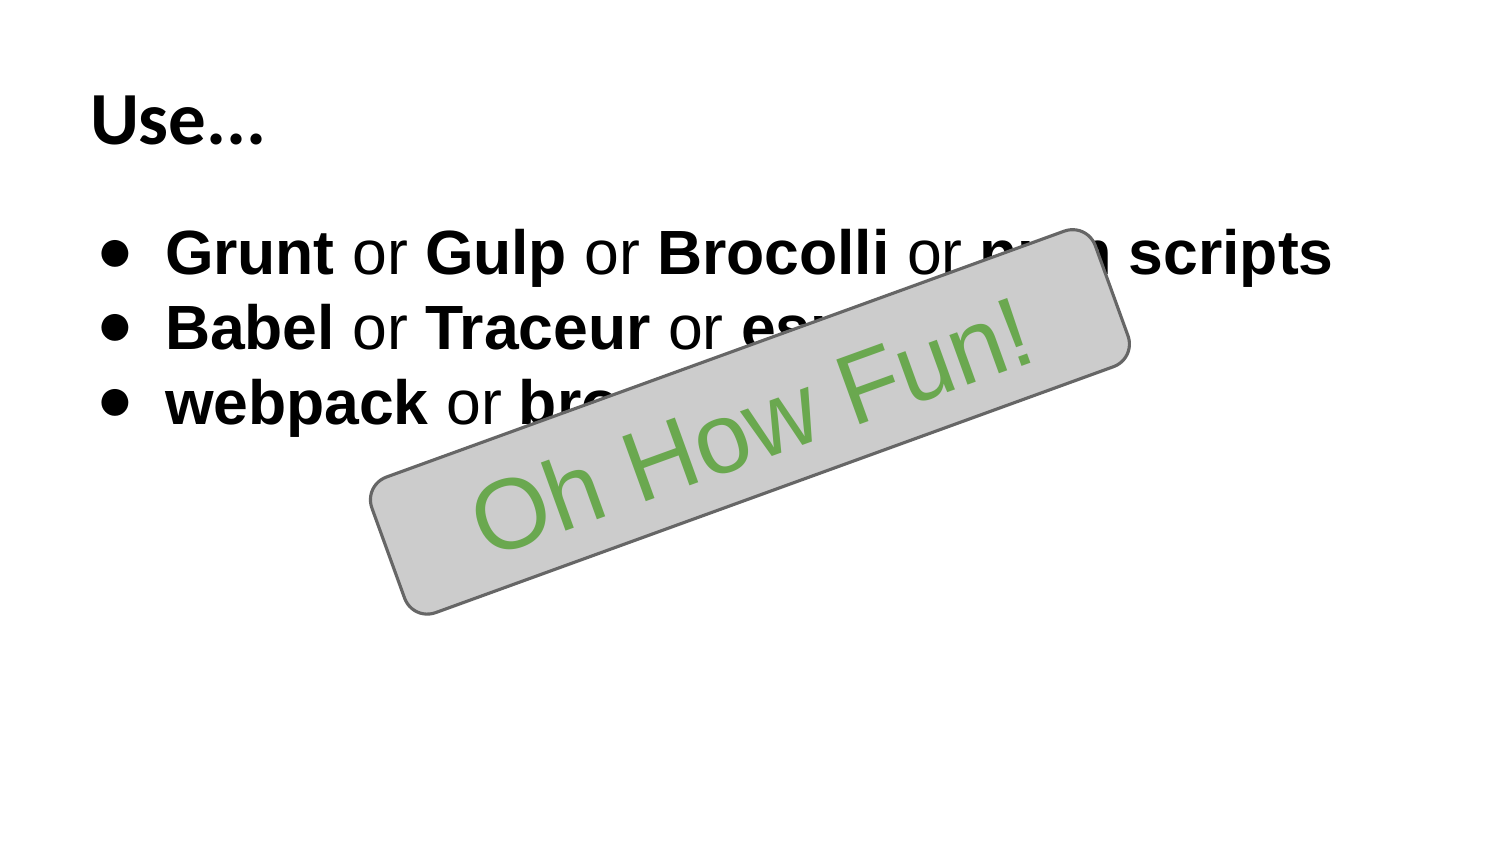

# Use...
Grunt or Gulp or Brocolli or npm scripts
Babel or Traceur or esnext
webpack or browserify
Oh How Fun!